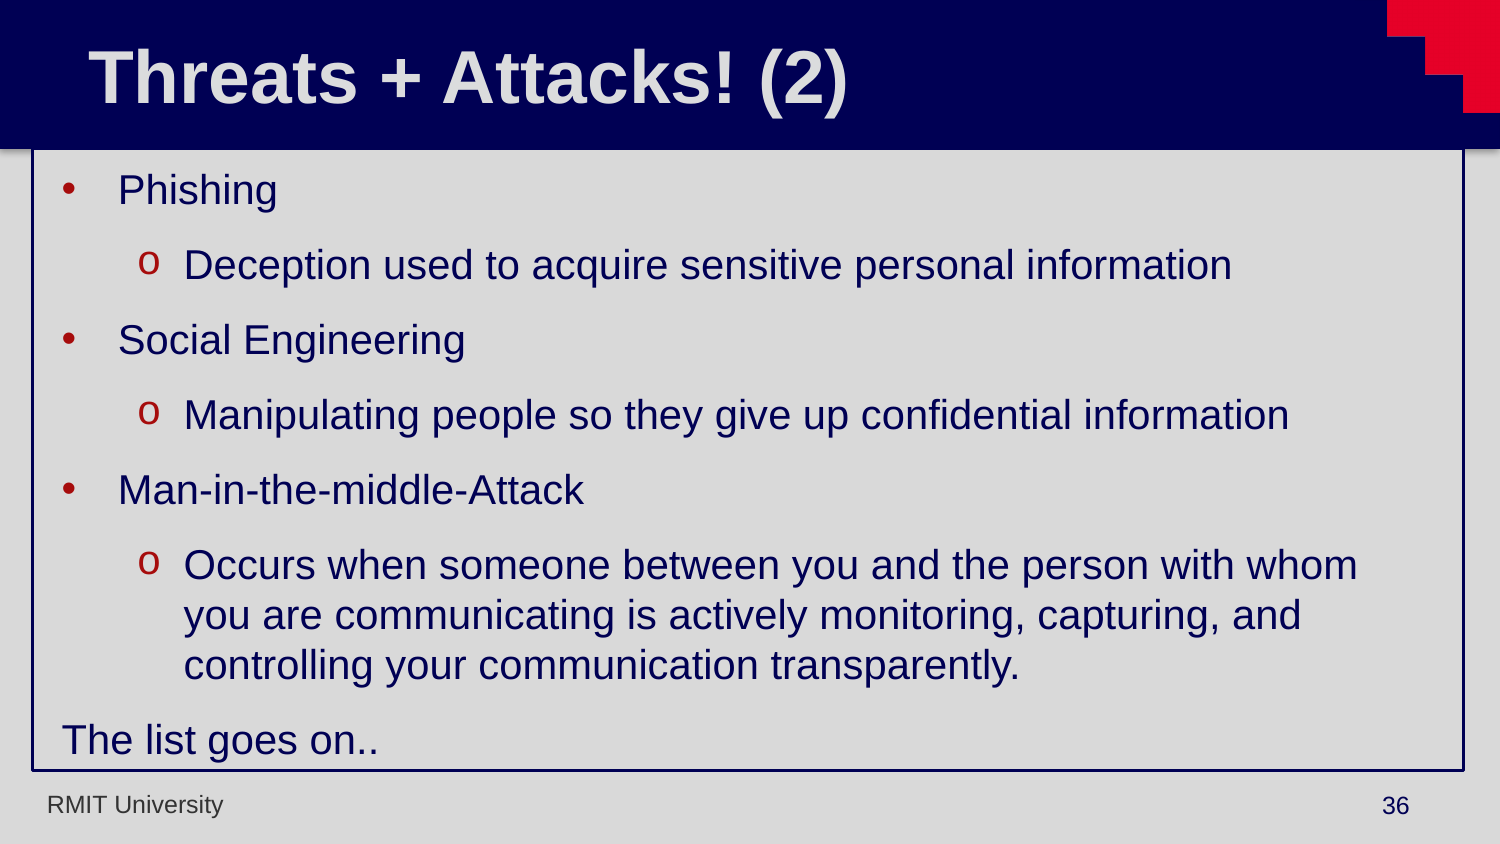

# Threats + Attacks! (2)
Phishing
Deception used to acquire sensitive personal information
Social Engineering
Manipulating people so they give up confidential information
Man-in-the-middle-Attack
Occurs when someone between you and the person with whom you are communicating is actively monitoring, capturing, and controlling your communication transparently.
The list goes on..

36